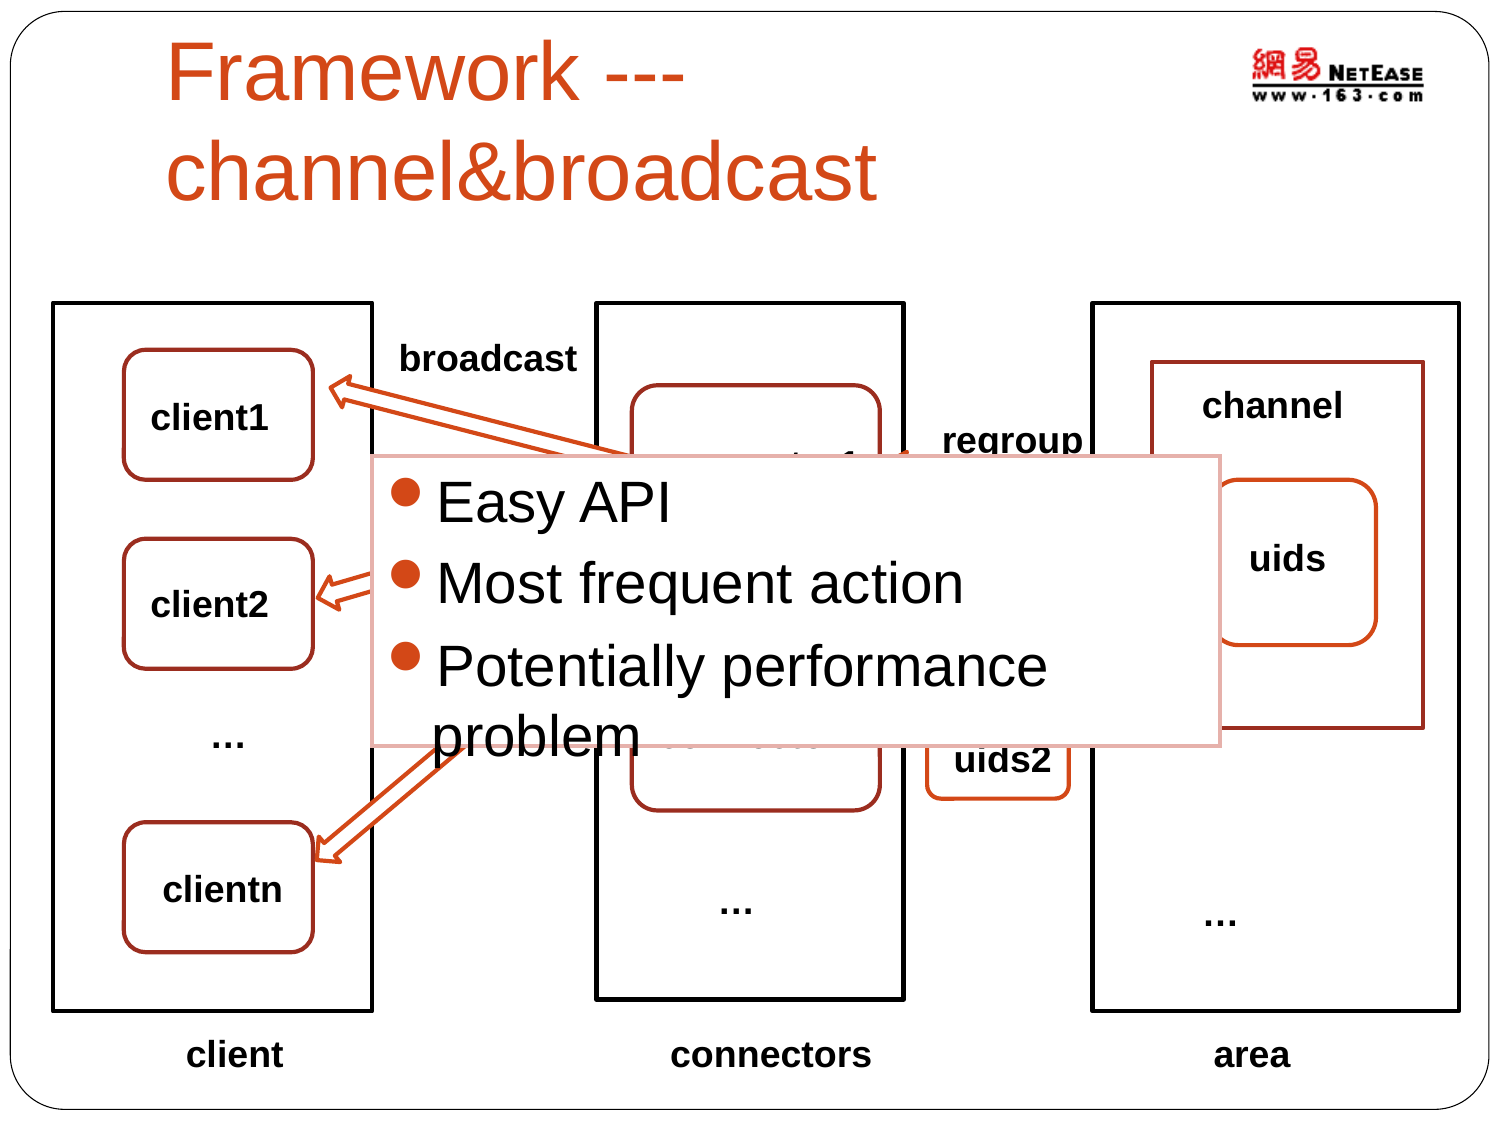

# Framework --- channel&broadcast

broadcast

channel
client1

regroup

connector1

uids

uids1
client2

…
connector2

uids2

clientn
…
…
client
connectors
area
Easy API
Most frequent action
Potentially performance problem